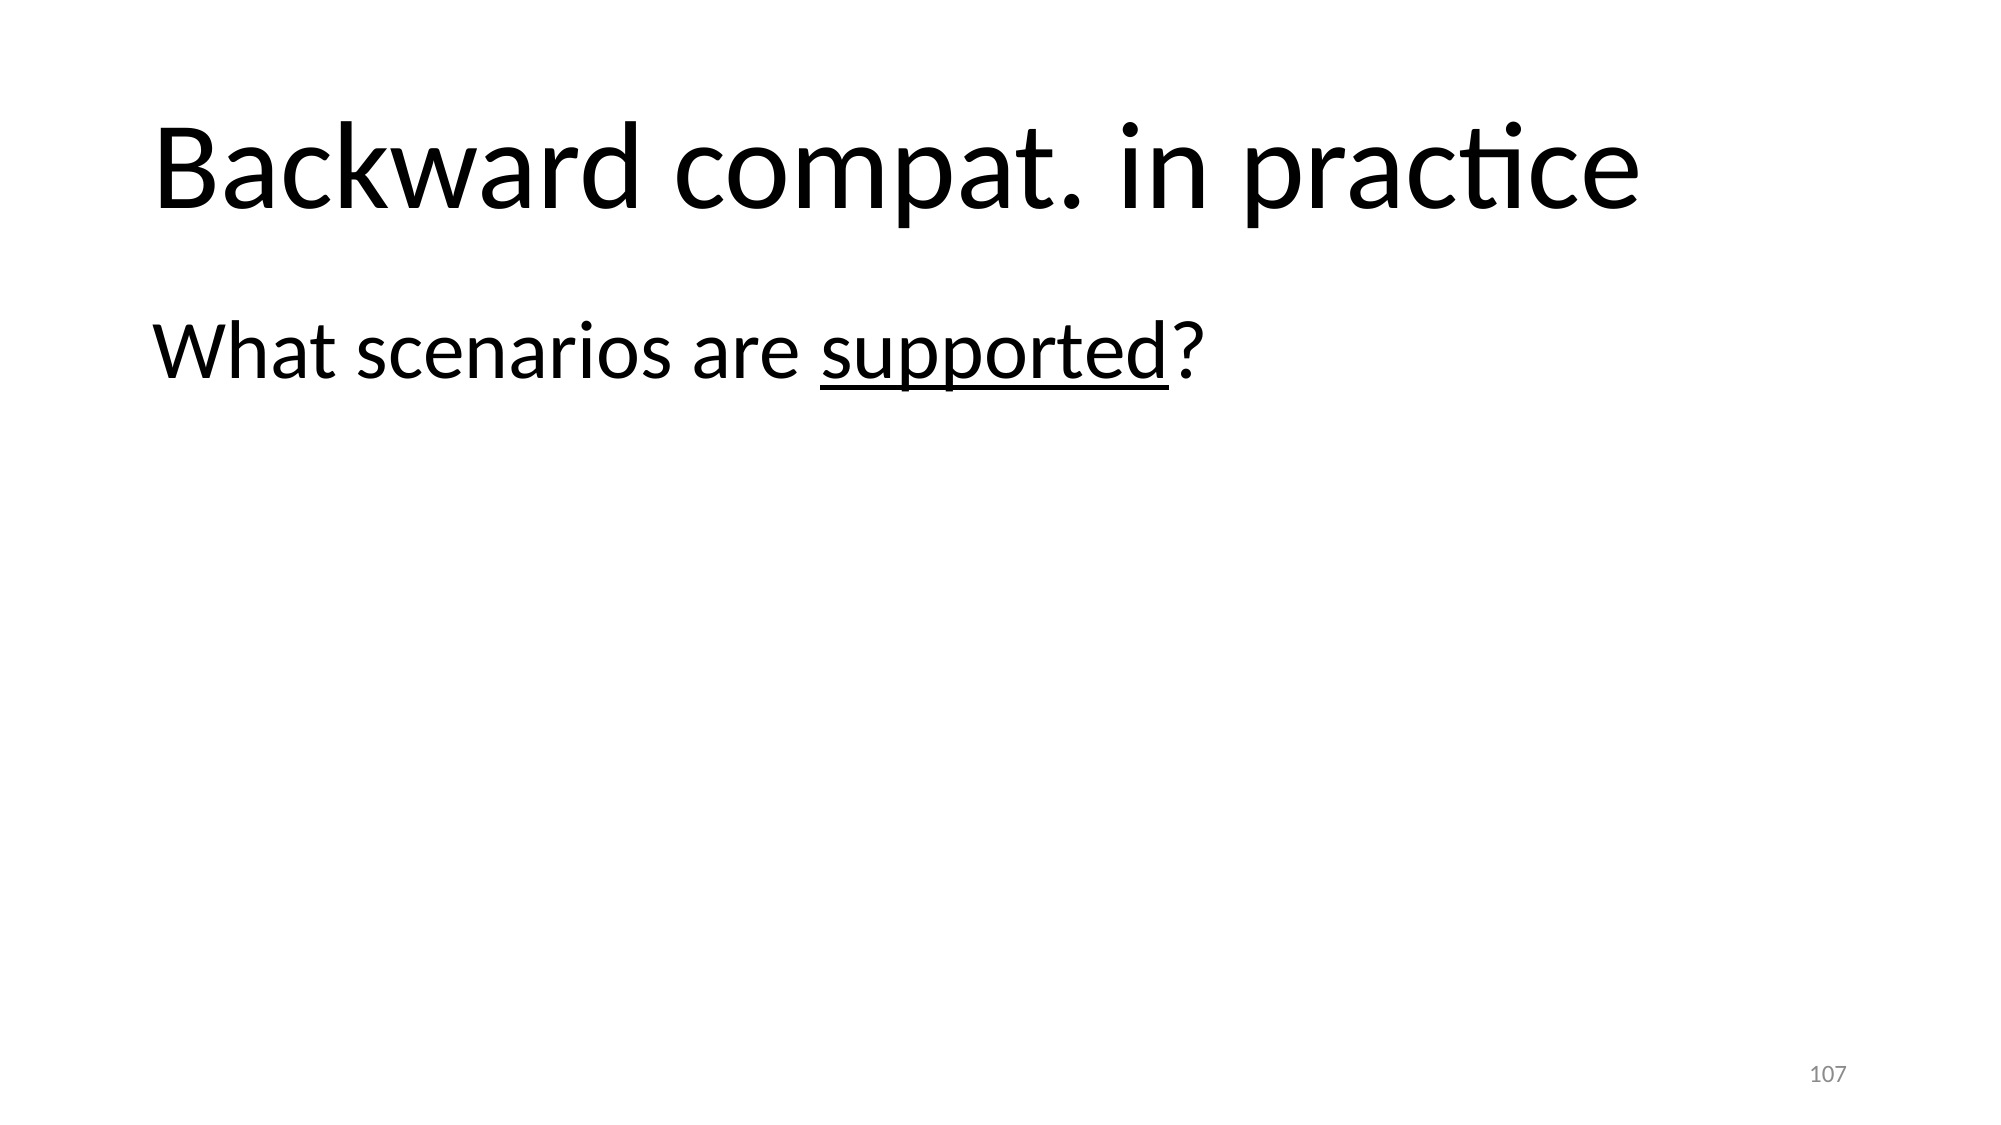

# Backward compat. in practice
What scenarios are supported?
107